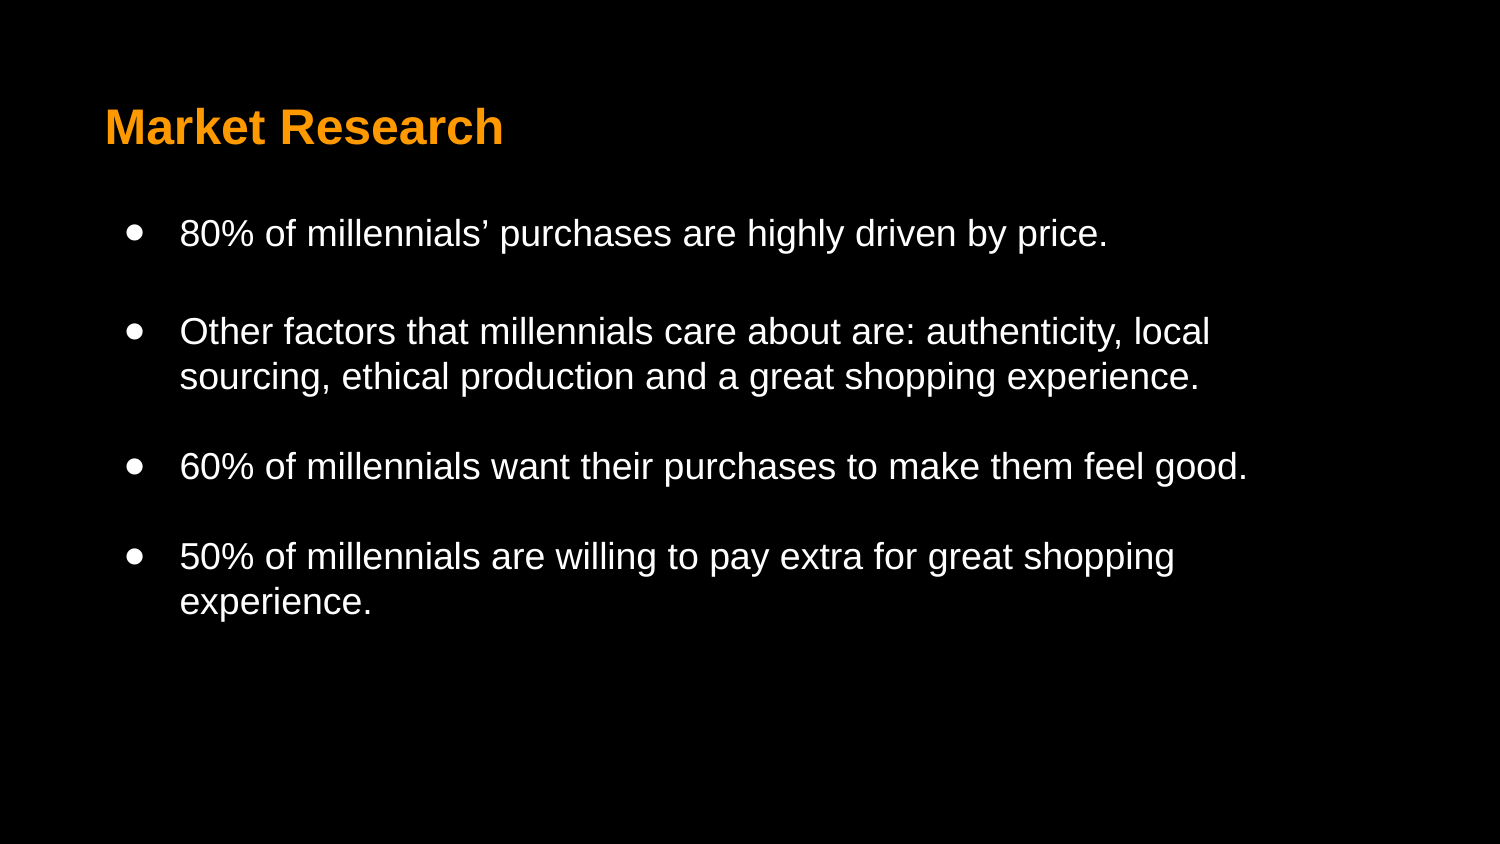

Market Research
80% of millennials’ purchases are highly driven by price.

Other factors that millennials care about are: authenticity, local sourcing, ethical production and a great shopping experience.

60% of millennials want their purchases to make them feel good.

50% of millennials are willing to pay extra for great shopping experience.